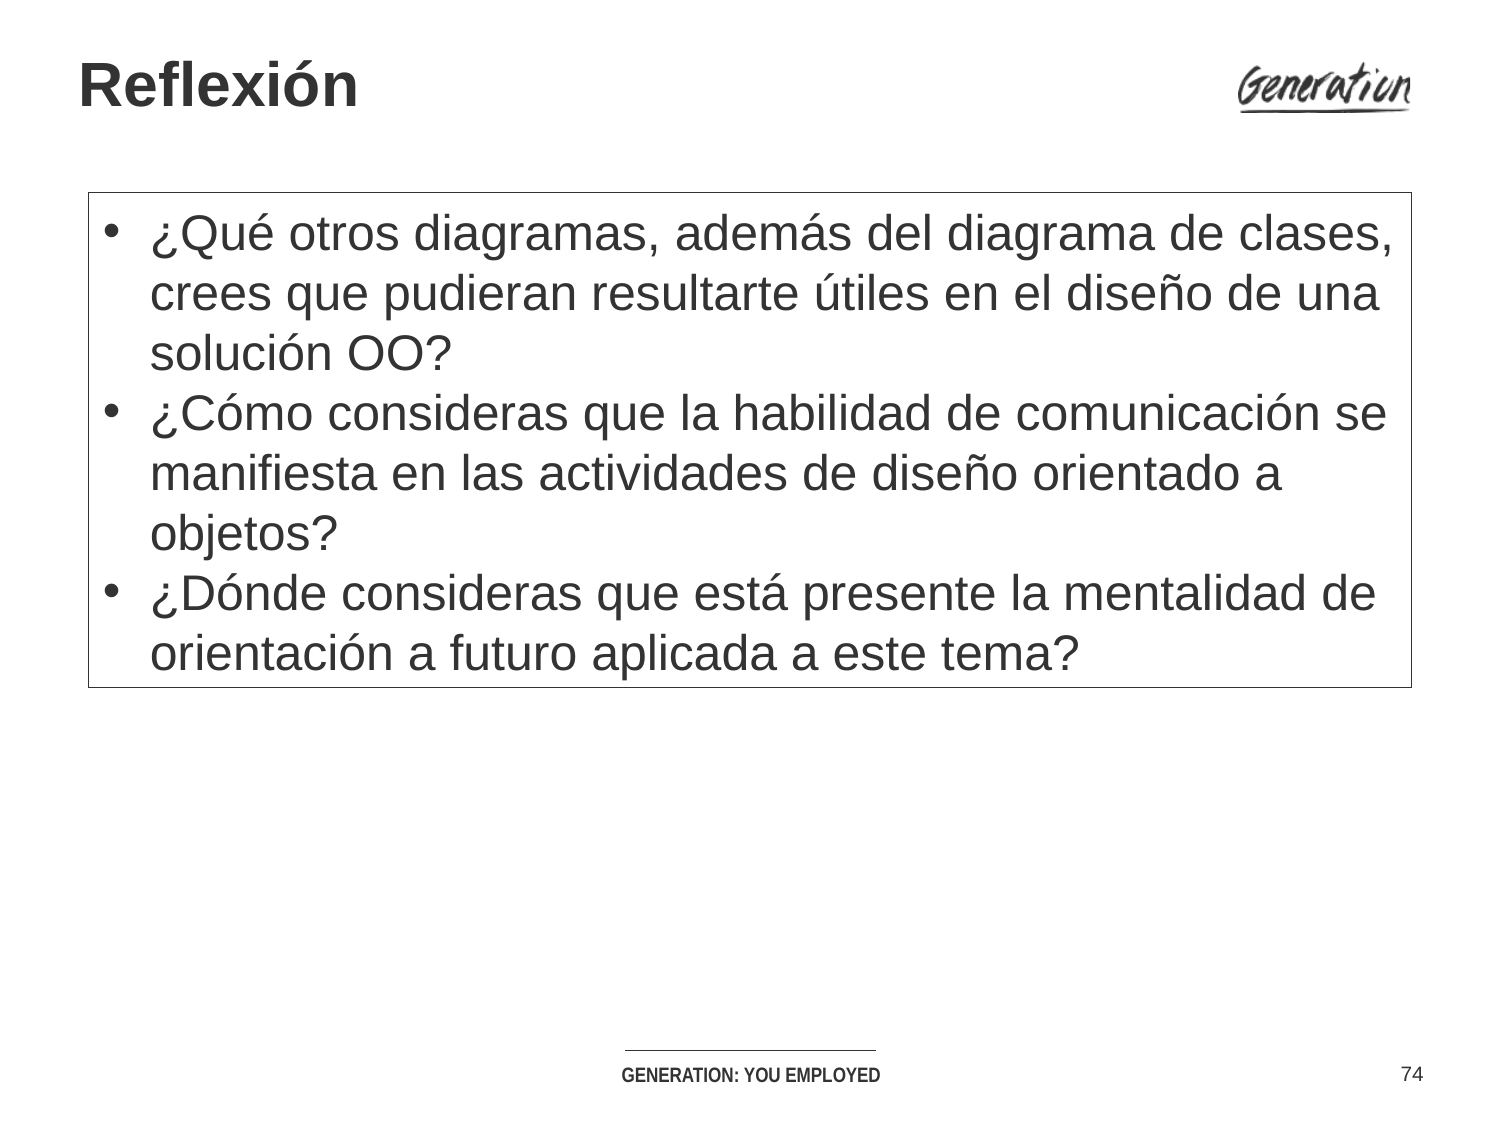

# Reflexión
¿Qué otros diagramas, además del diagrama de clases, crees que pudieran resultarte útiles en el diseño de una solución OO?
¿Cómo consideras que la habilidad de comunicación se manifiesta en las actividades de diseño orientado a objetos?
¿Dónde consideras que está presente la mentalidad de orientación a futuro aplicada a este tema?